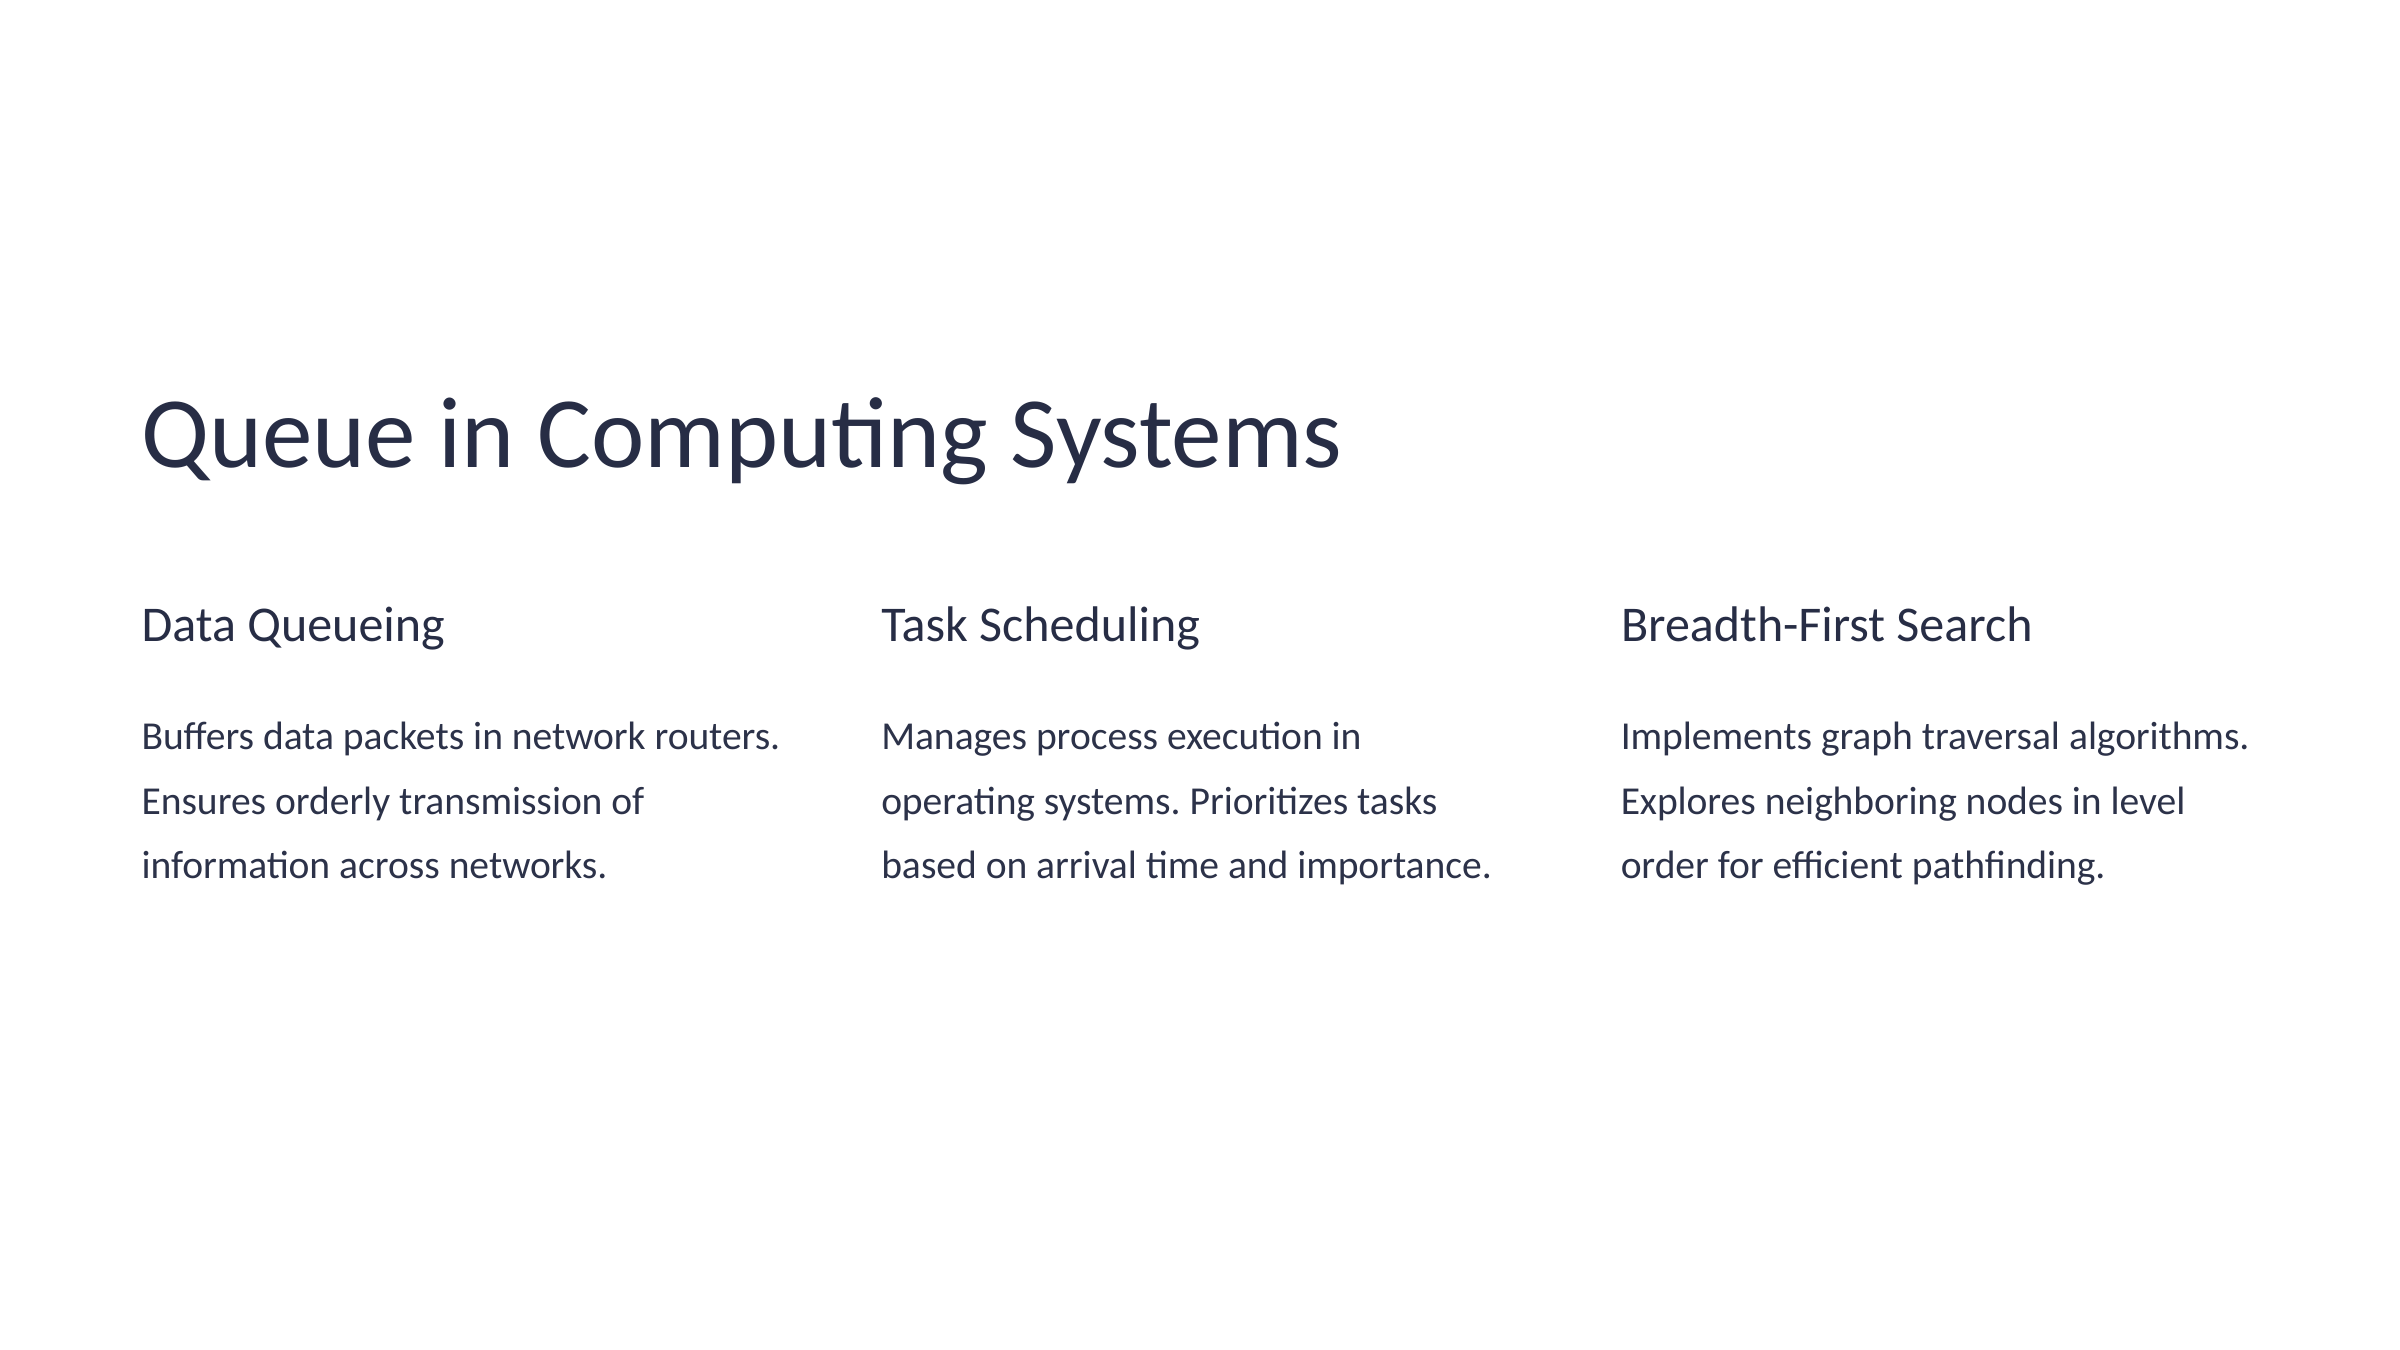

Queue in Computing Systems
Data Queueing
Task Scheduling
Breadth-First Search
Buffers data packets in network routers. Ensures orderly transmission of information across networks.
Manages process execution in operating systems. Prioritizes tasks based on arrival time and importance.
Implements graph traversal algorithms. Explores neighboring nodes in level order for efficient pathfinding.